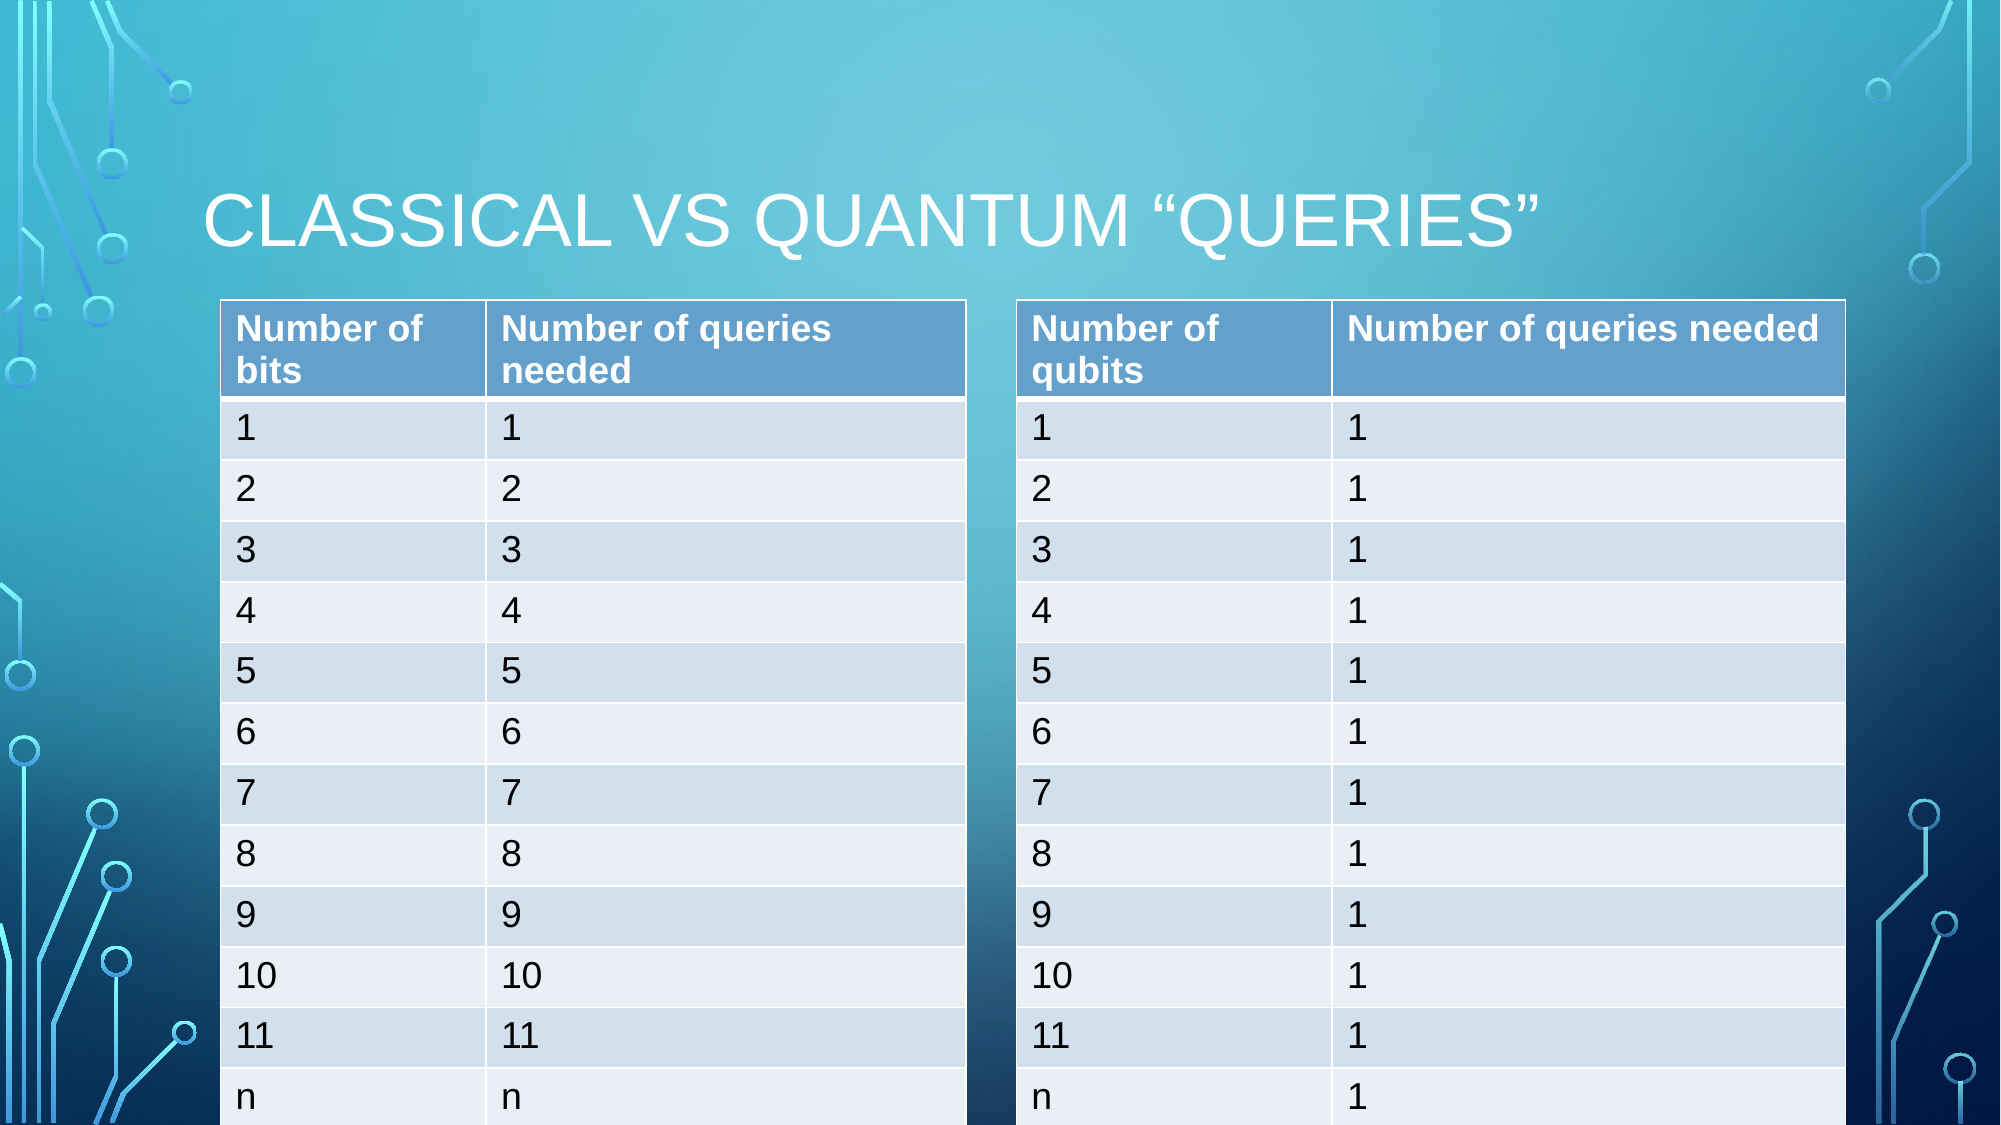

# Classical vs quantum “queries”
| Number of bits | Number of queries needed |
| --- | --- |
| 1 | 1 |
| 2 | 2 |
| 3 | 3 |
| 4 | 4 |
| 5 | 5 |
| 6 | 6 |
| 7 | 7 |
| 8 | 8 |
| 9 | 9 |
| 10 | 10 |
| 11 | 11 |
| n | n |
| Number of qubits | Number of queries needed |
| --- | --- |
| 1 | 1 |
| 2 | 1 |
| 3 | 1 |
| 4 | 1 |
| 5 | 1 |
| 6 | 1 |
| 7 | 1 |
| 8 | 1 |
| 9 | 1 |
| 10 | 1 |
| 11 | 1 |
| n | 1 |